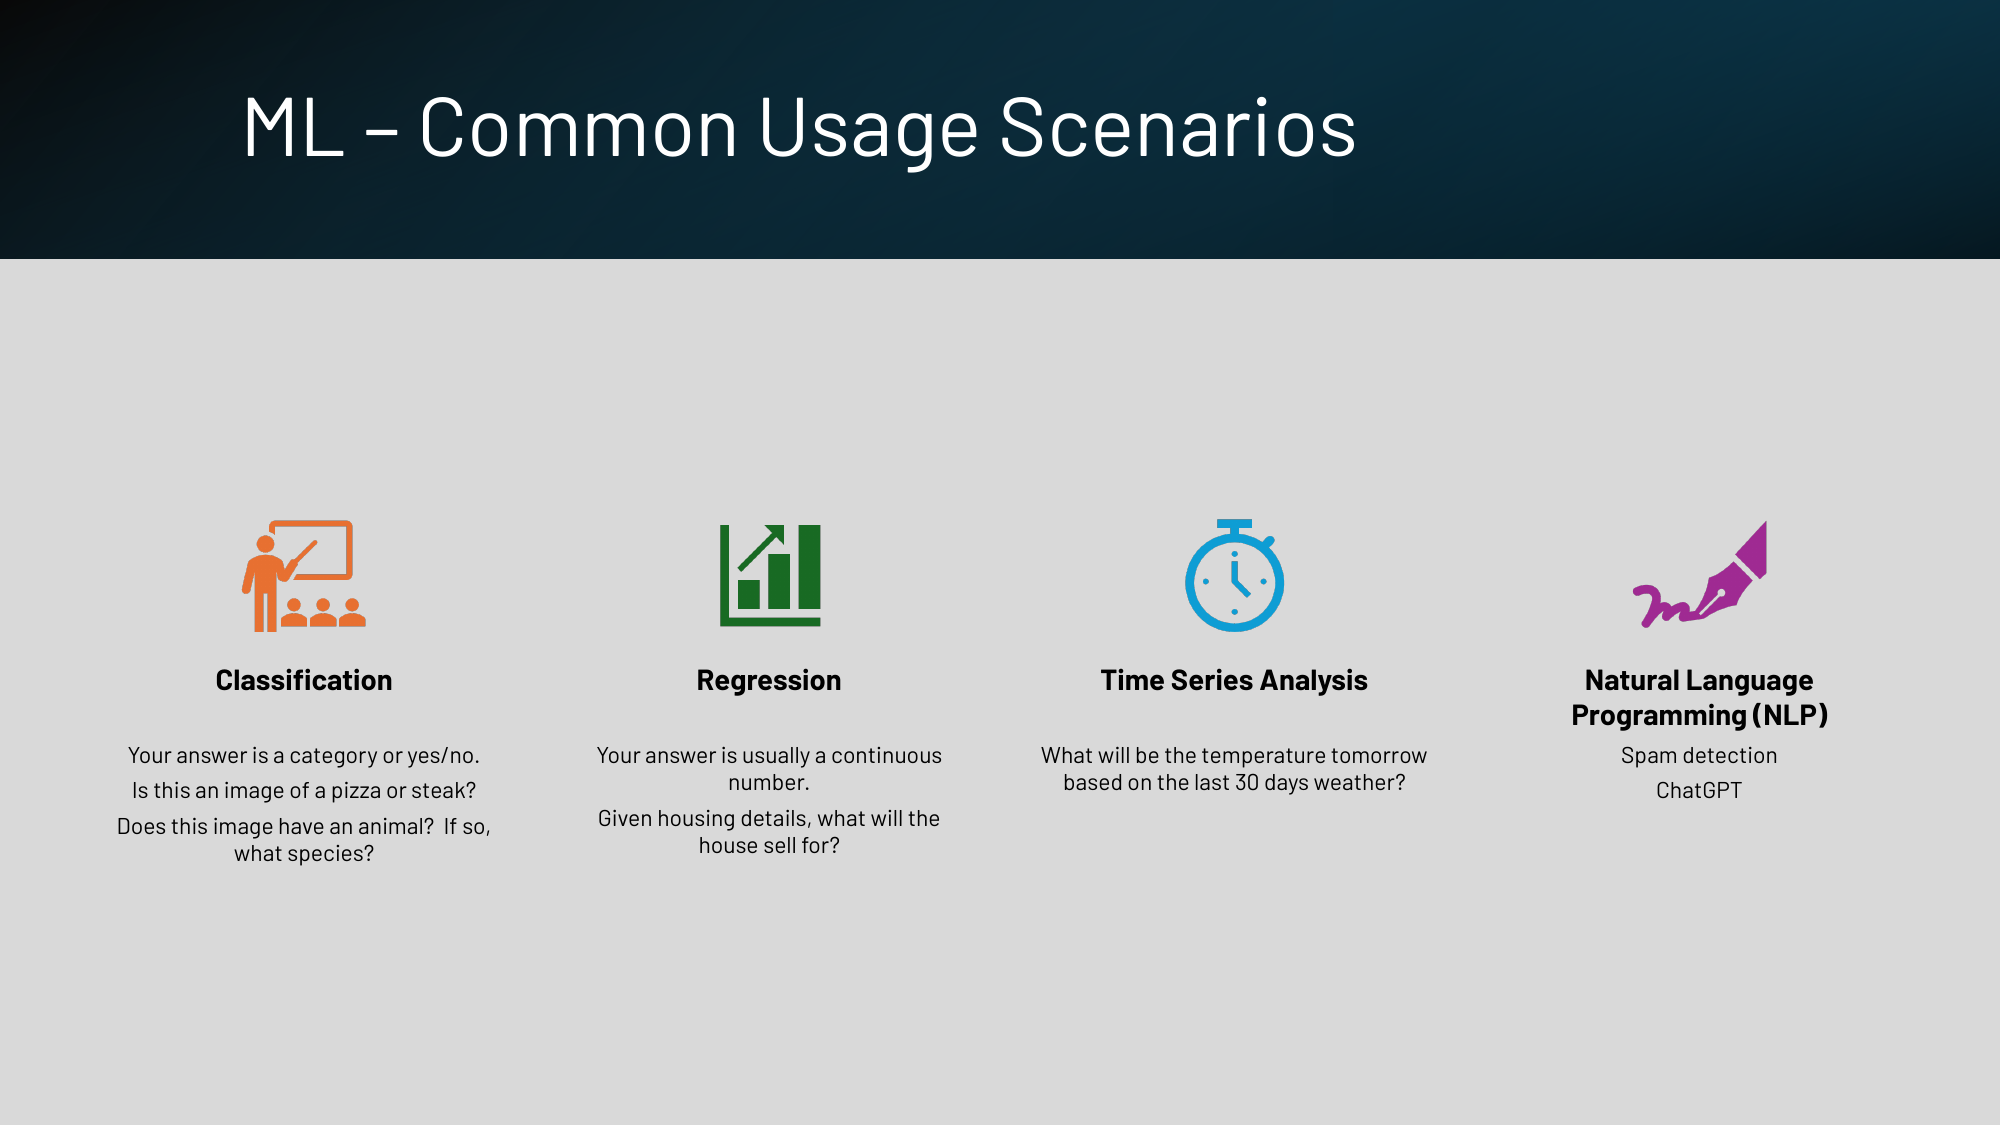

# ML – Common Usage Scenarios
Classification
Your answer is a category or yes/no.
Is this an image of a pizza or steak?
Does this image have an animal?  If so, what species?
Regression
Your answer is usually a continuous number.
Given housing details, what will the house sell for?
Time Series Analysis
What will be the temperature tomorrow based on the last 30 days weather?
Natural Language Programming (NLP)
Spam detection
ChatGPT